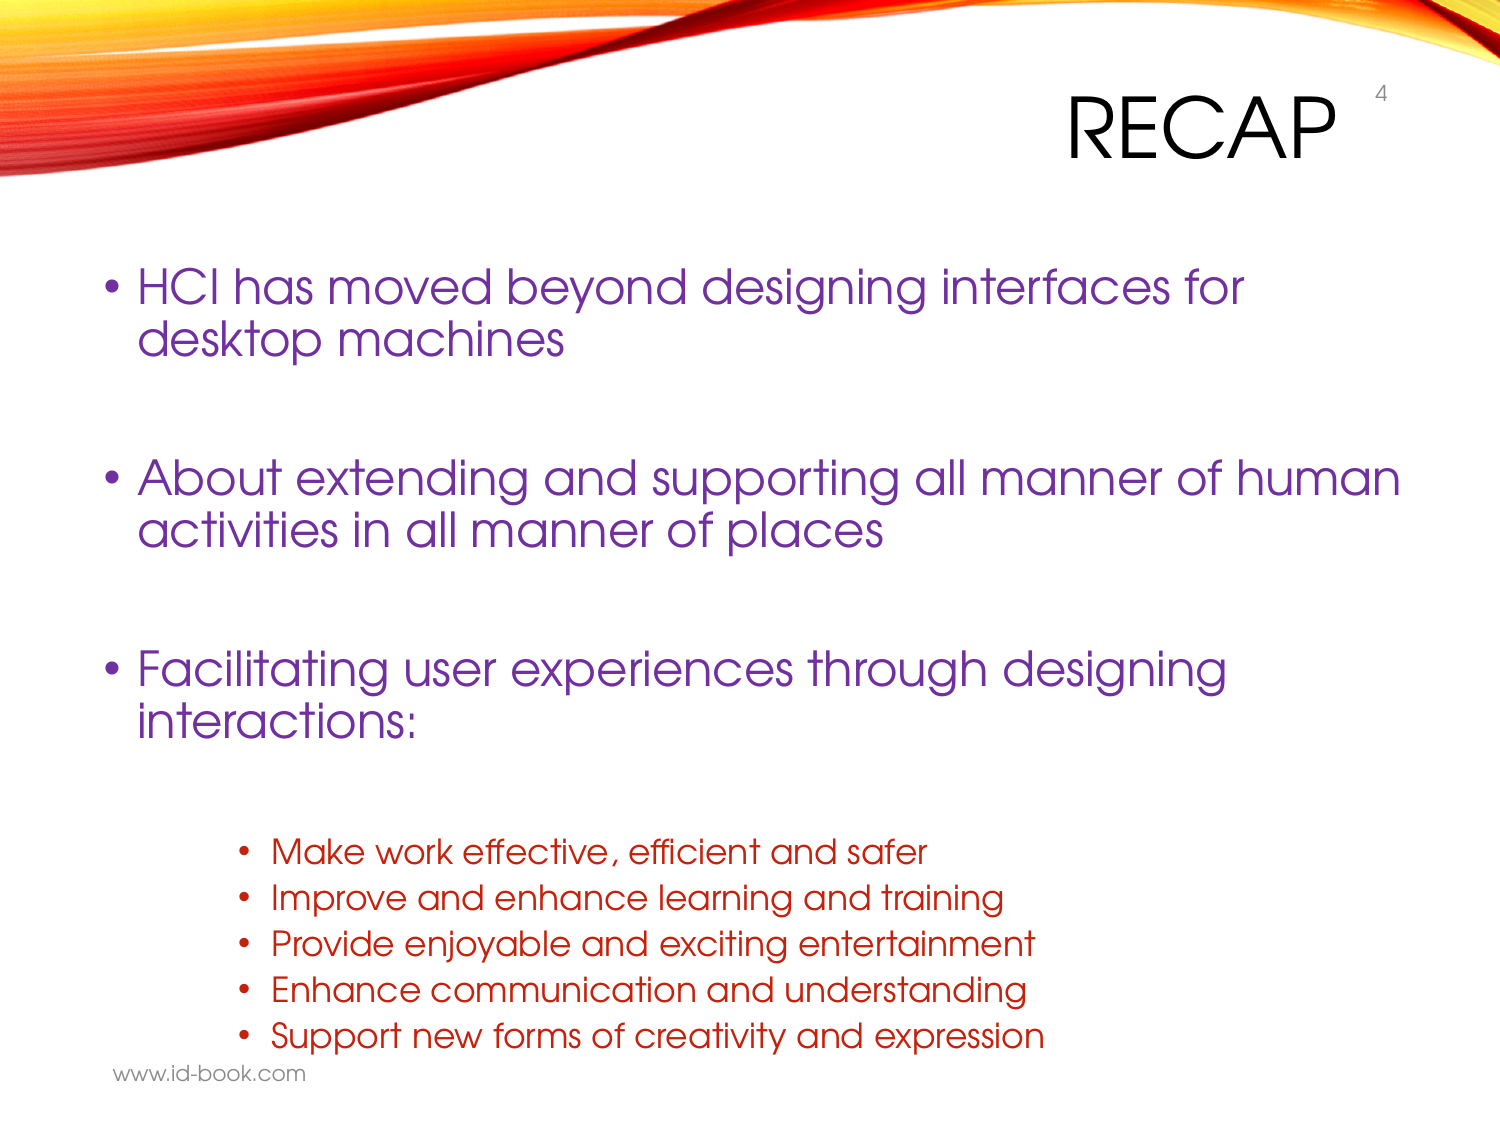

Recap
4
HCI has moved beyond designing interfaces for desktop machines

About extending and supporting all manner of human activities in all manner of places

Facilitating user experiences through designing interactions:

Make work effective, efficient and safer
Improve and enhance learning and training
Provide enjoyable and exciting entertainment
Enhance communication and understanding
Support new forms of creativity and expression
www.id-book.com